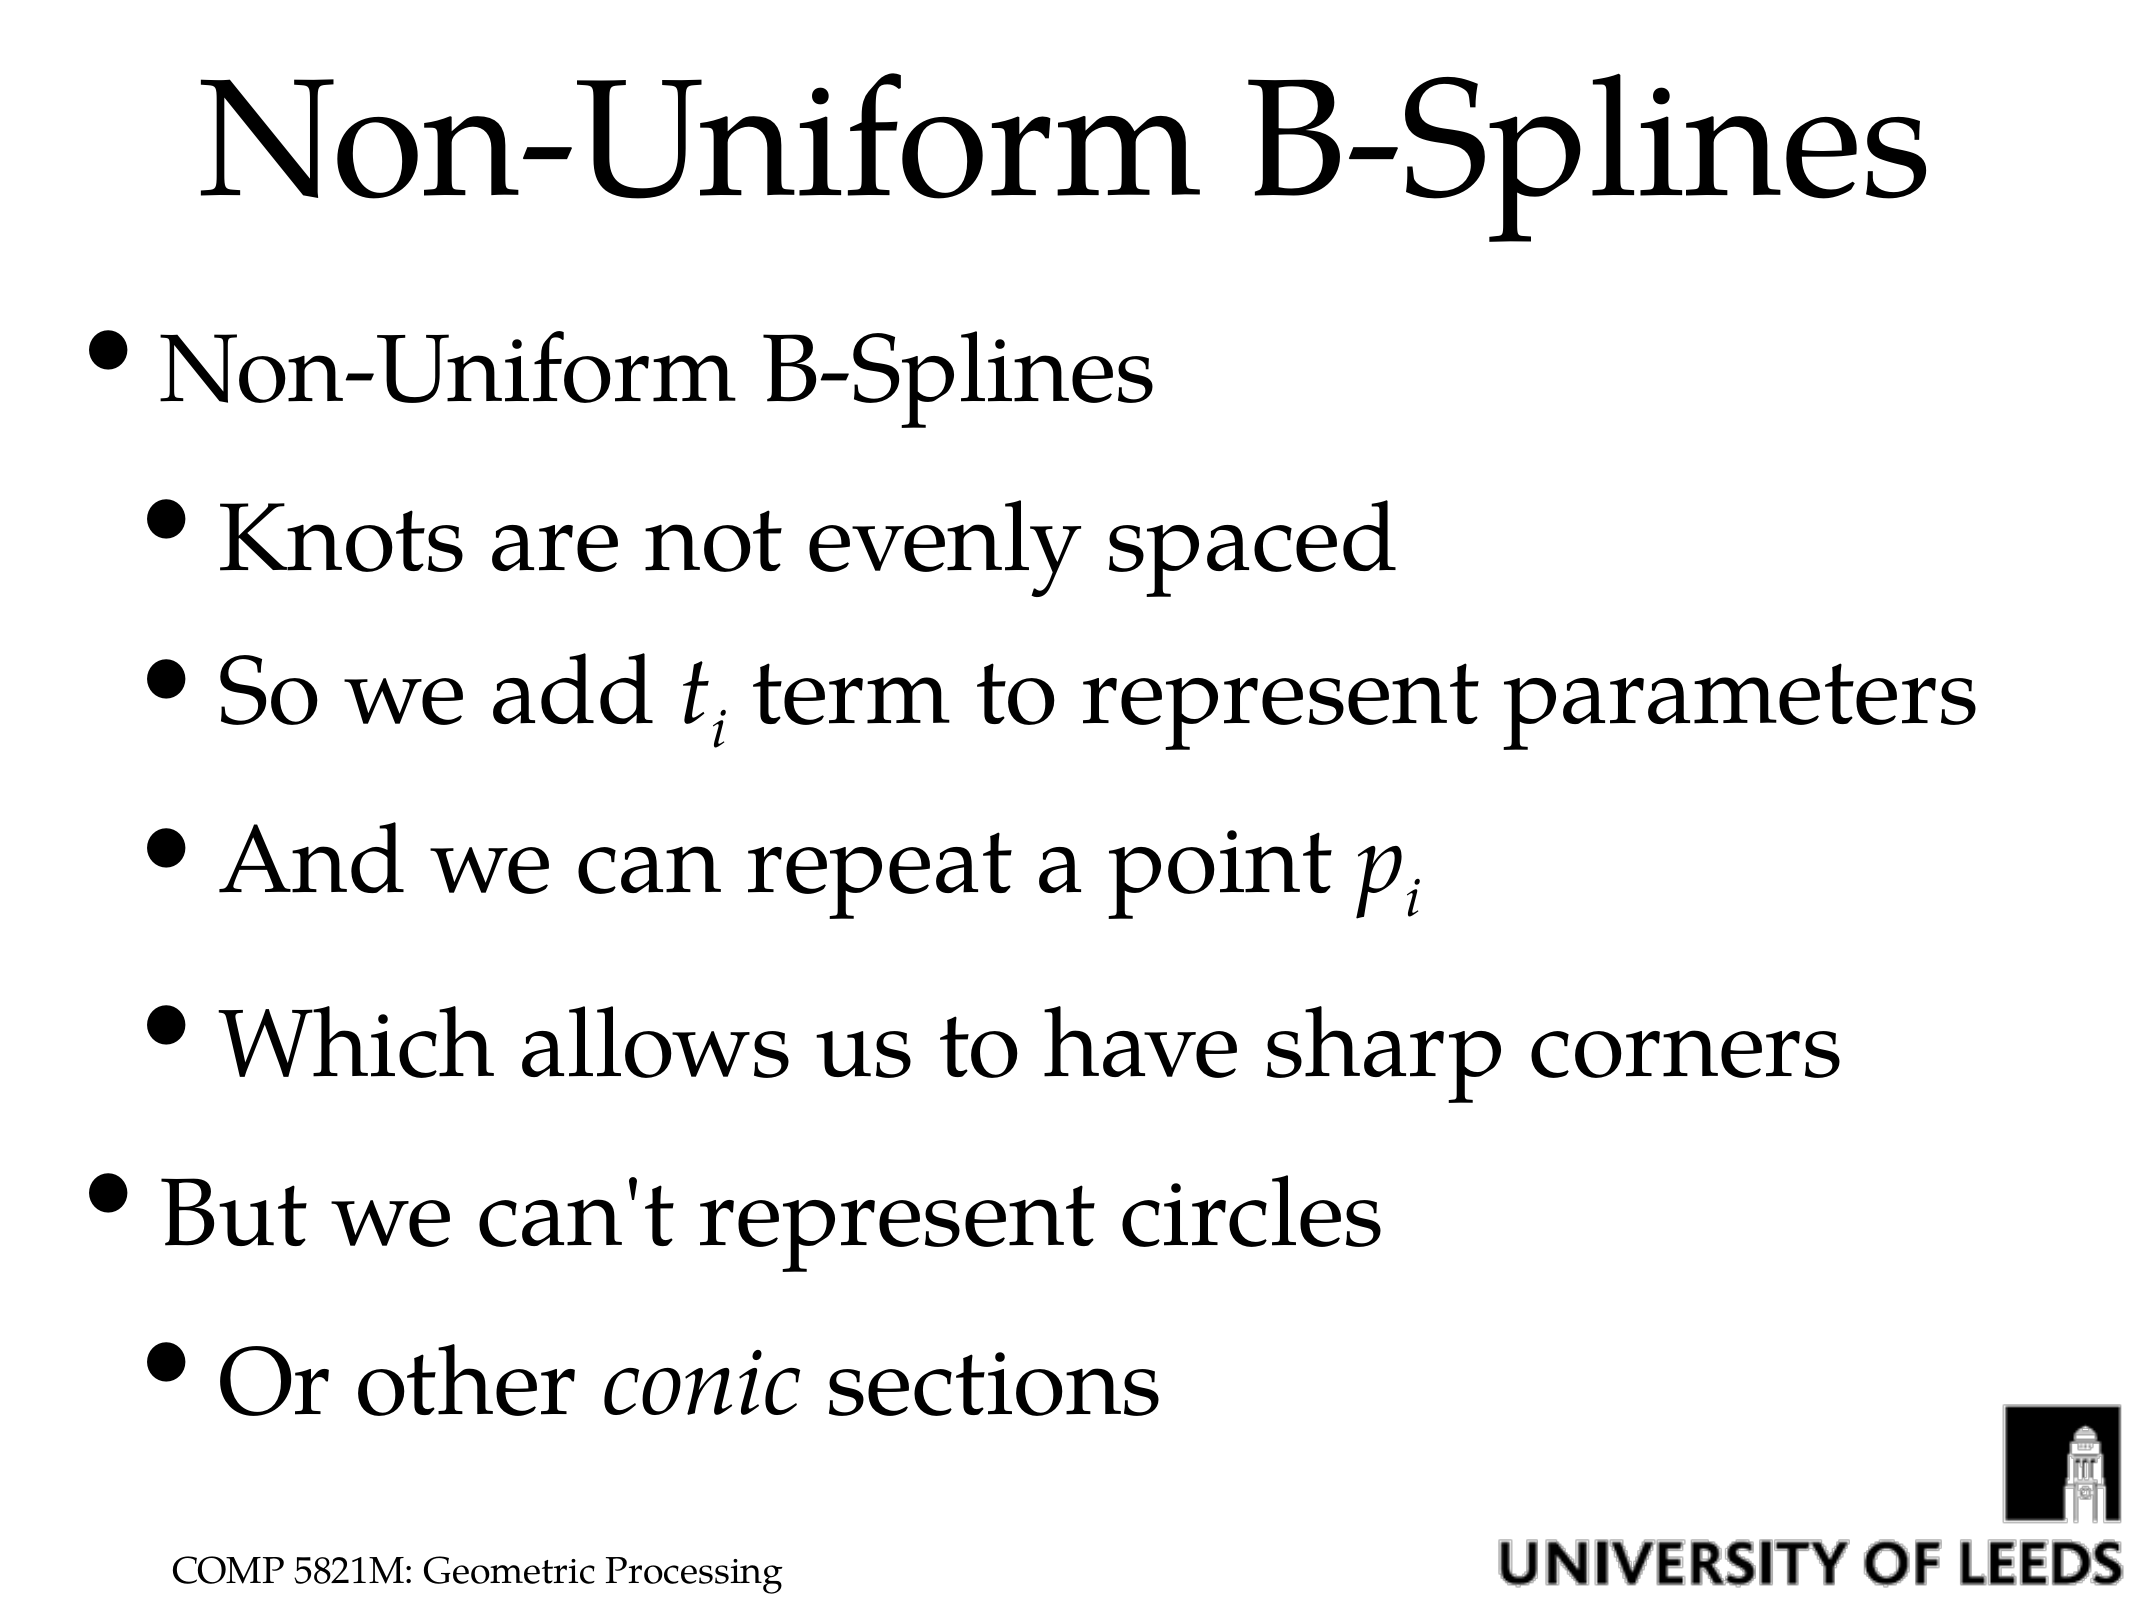

# Non-Uniform B-Splines
Non-Uniform B-Splines
Knots are not evenly spaced
So we add ti term to represent parameters
And we can repeat a point pi
Which allows us to have sharp corners
But we can't represent circles
Or other conic sections